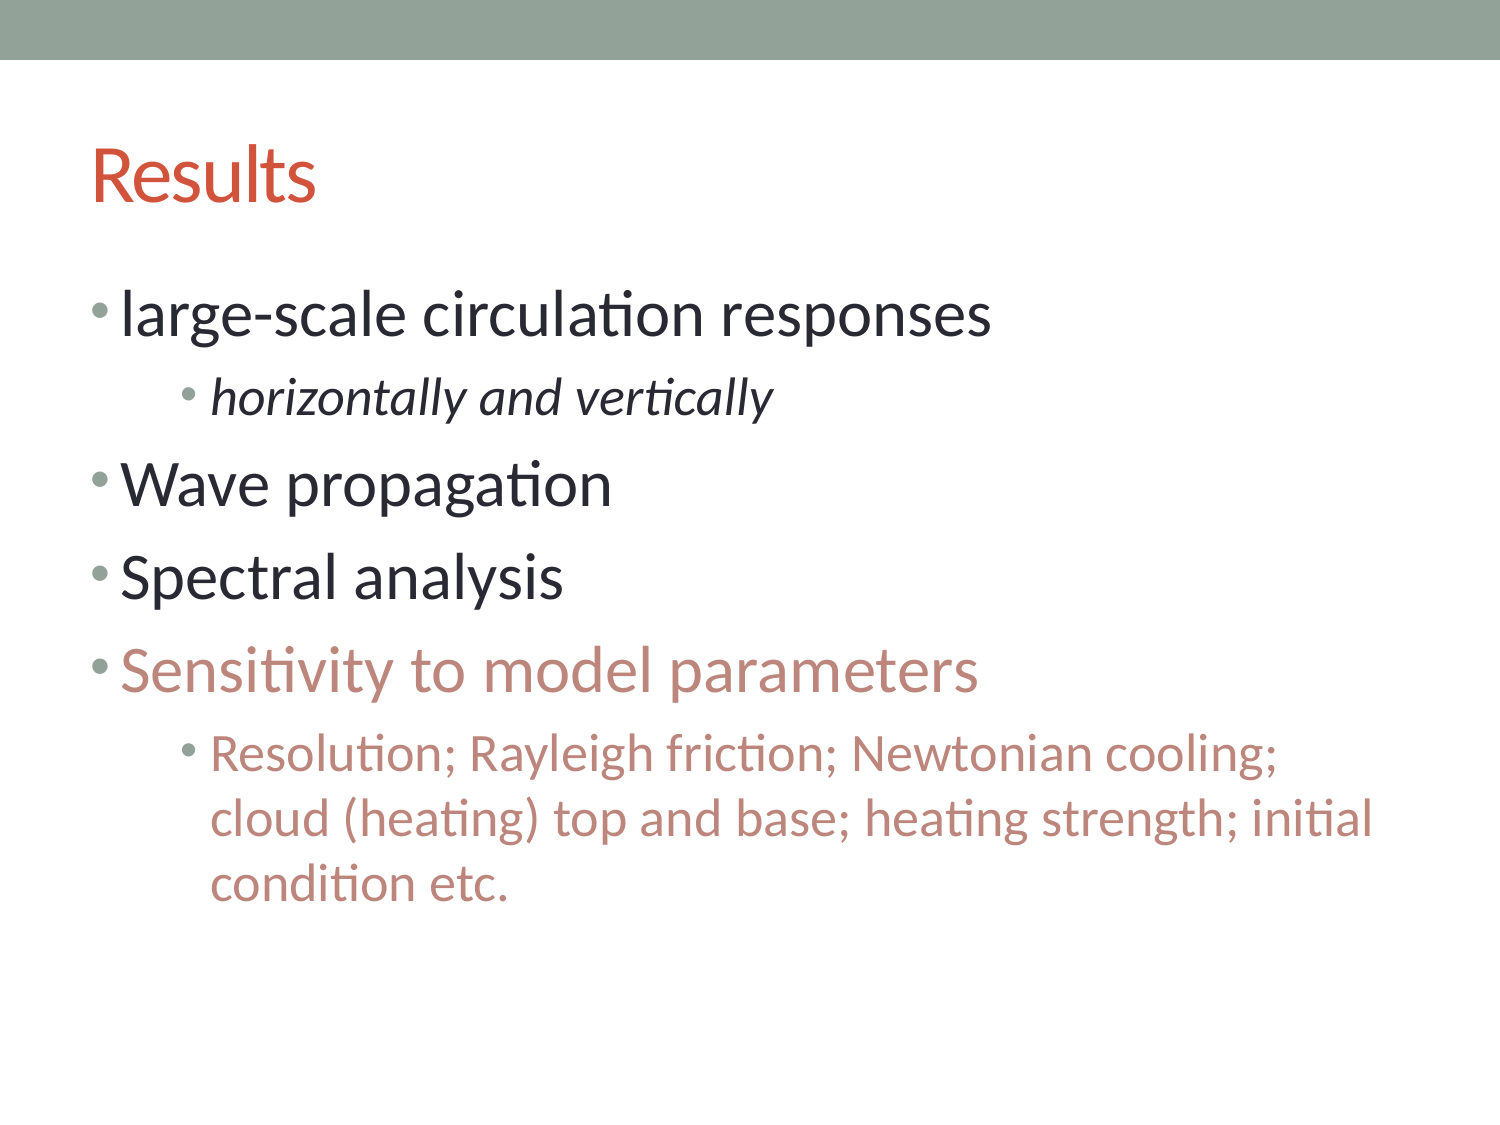

# Results
large-scale circulation responses
horizontally and vertically
Wave propagation
Spectral analysis
Sensitivity to model parameters
Resolution; Rayleigh friction; Newtonian cooling; cloud (heating) top and base; heating strength; initial condition etc.